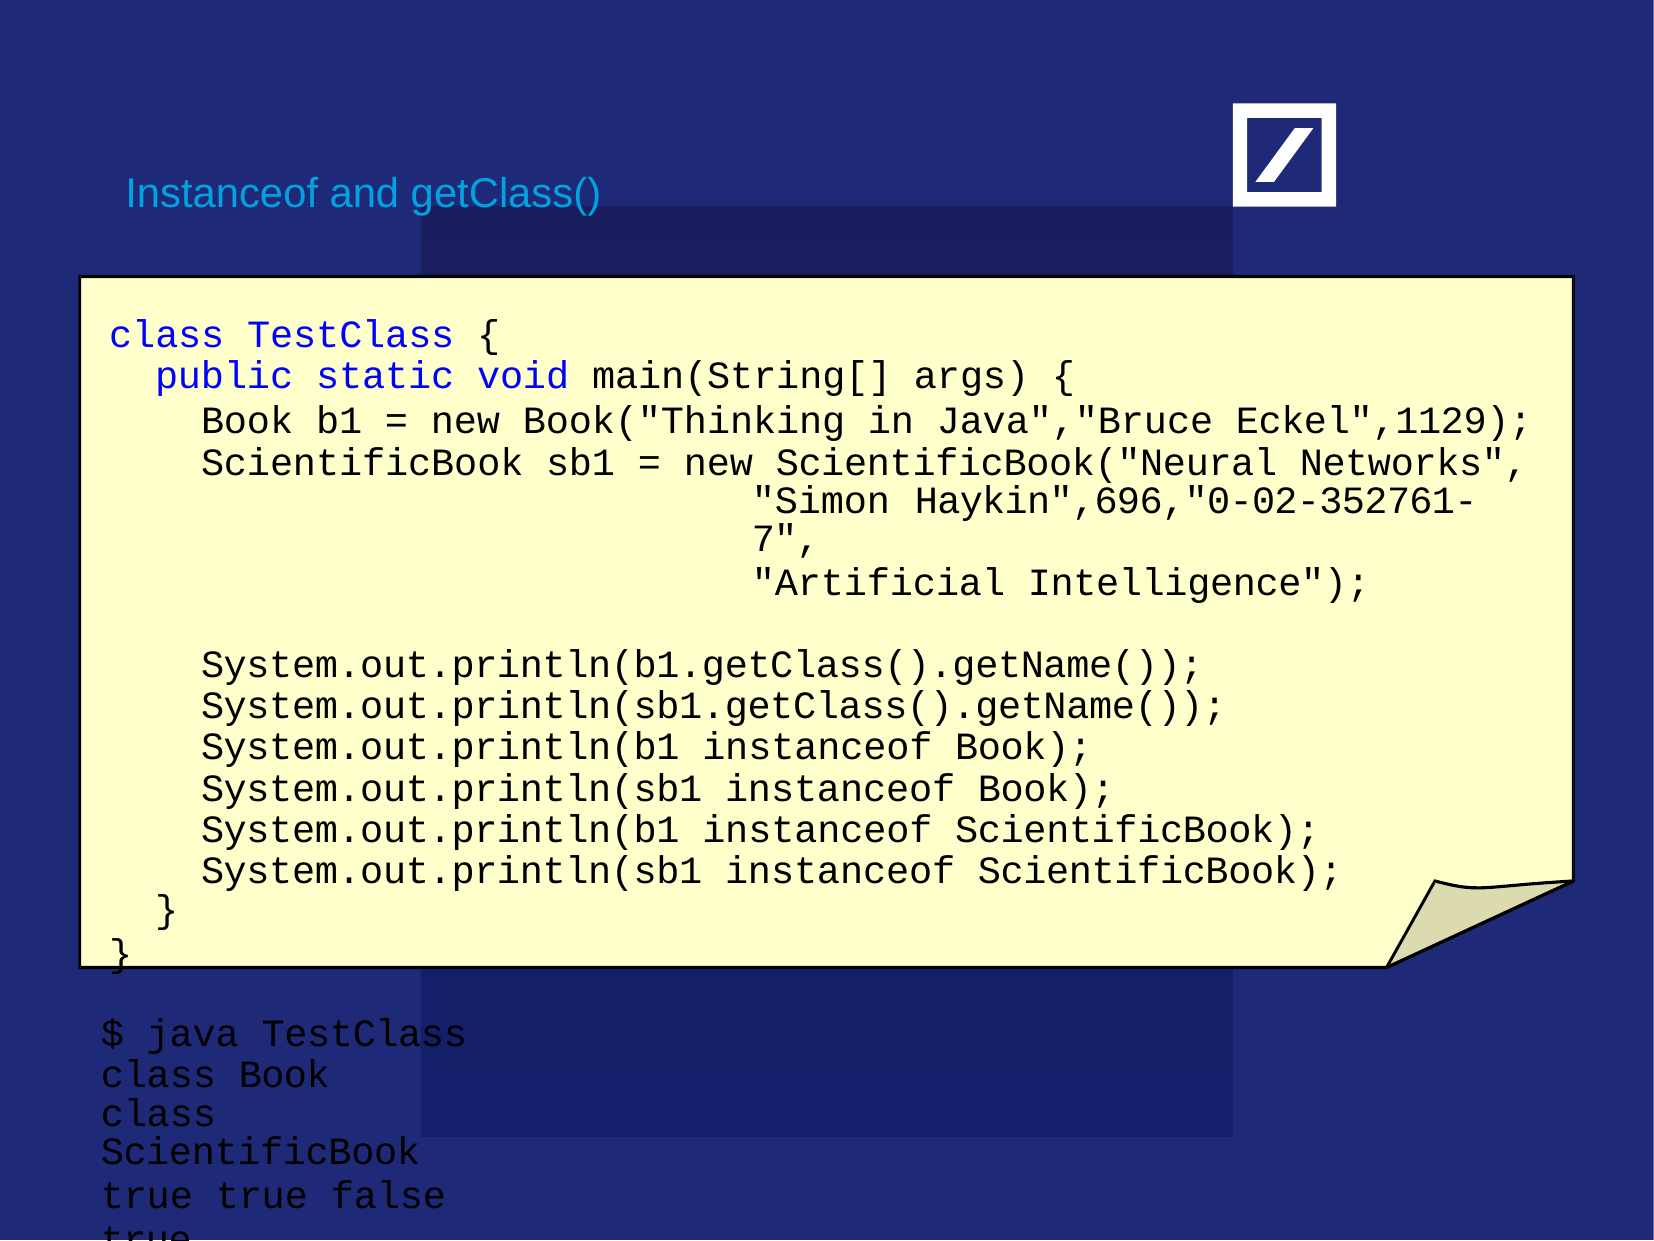

Instanceof and getClass()

class TestClass {
public static void main(String[] args) {
Book b1 = new Book("Thinking in Java","Bruce Eckel",1129); ScientificBook sb1 = new ScientificBook("Neural Networks",
"Simon Haykin",696,"0-02-352761-7",
"Artificial Intelligence");
System.out.println(b1.getClass().getName()); System.out.println(sb1.getClass().getName()); System.out.println(b1 instanceof Book); System.out.println(sb1 instanceof Book); System.out.println(b1 instanceof ScientificBook); System.out.println(sb1 instanceof ScientificBook);
}
}
$ java TestClass class Book
class ScientificBook
true true false true